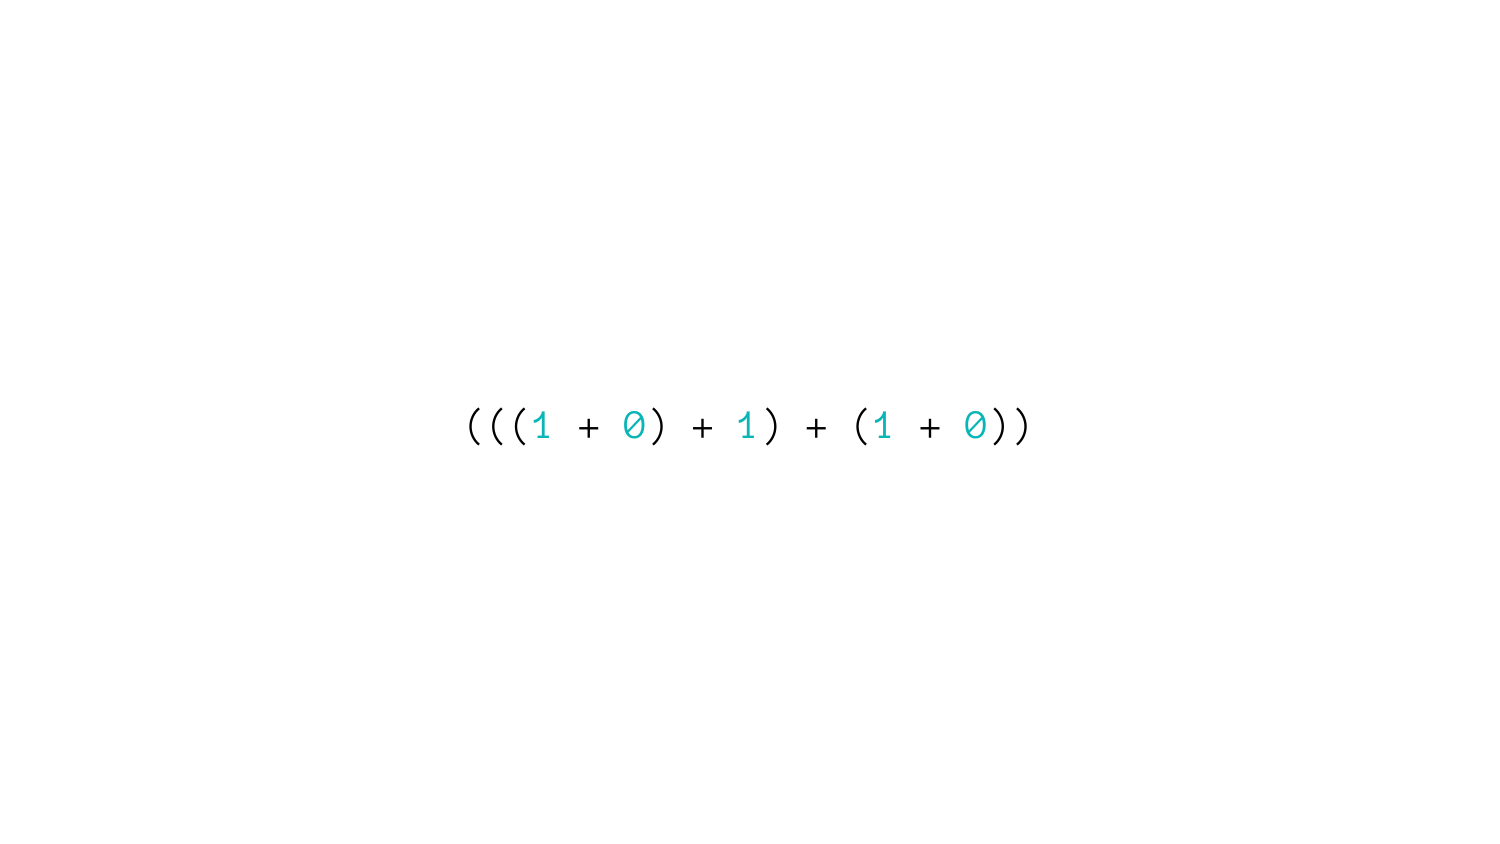

# (((1 + 0) + 1) + (1 + 0))